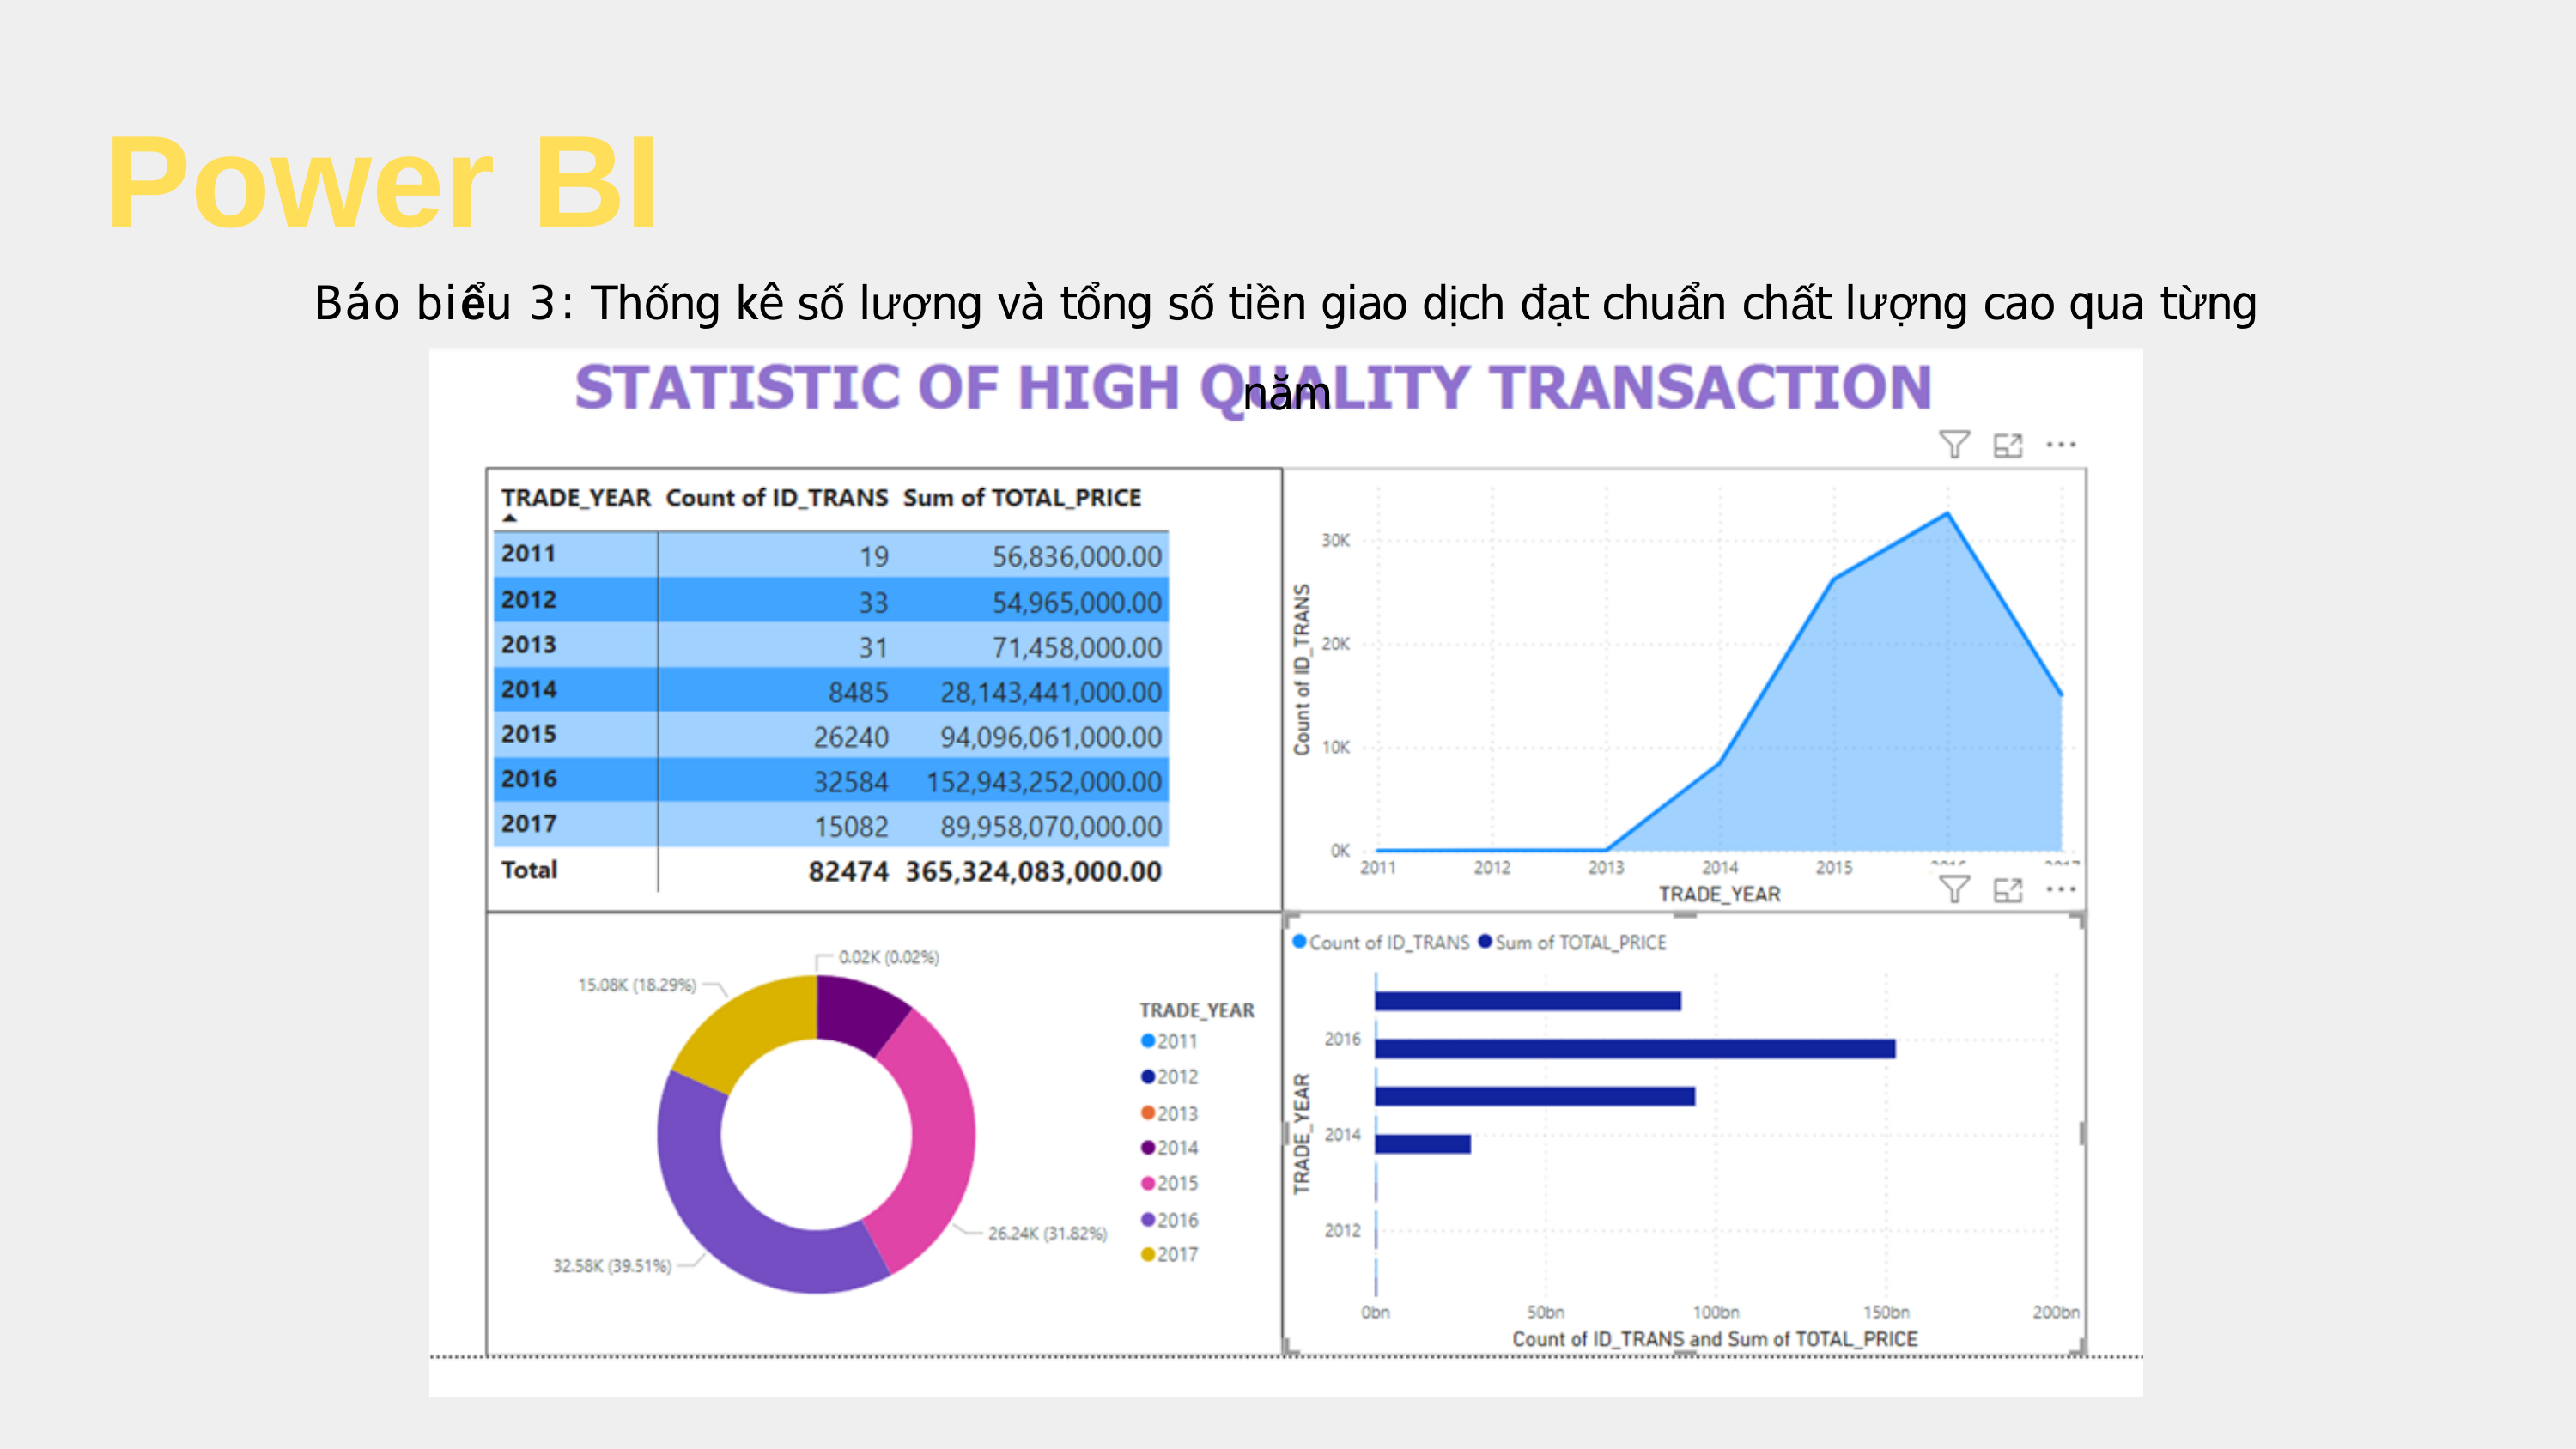

Power BI
Báo biểu 3: Thống kê số lượng và tổng số tiền giao dịch đạt chuẩn chất lượng cao qua từng năm